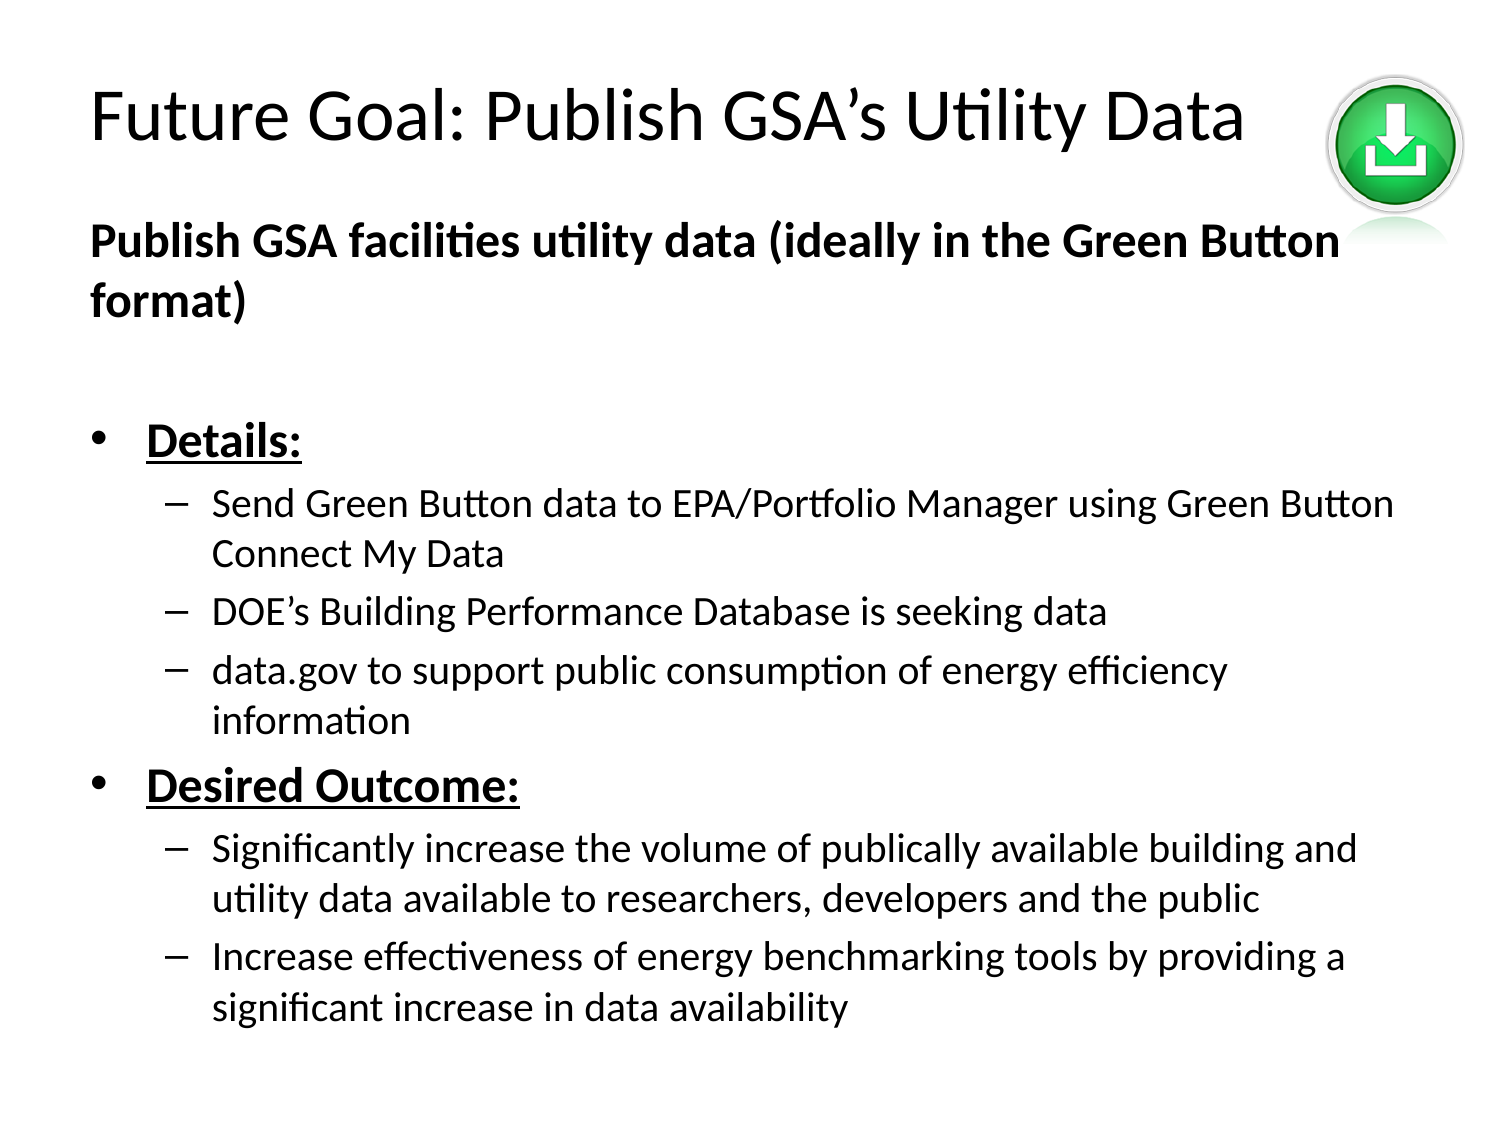

# Future Goal: Publish GSA’s Utility Data
Publish GSA facilities utility data (ideally in the Green Button format)

Details:
Send Green Button data to EPA/Portfolio Manager using Green Button Connect My Data
DOE’s Building Performance Database is seeking data
data.gov to support public consumption of energy efficiency information
Desired Outcome:
Significantly increase the volume of publically available building and utility data available to researchers, developers and the public
Increase effectiveness of energy benchmarking tools by providing a significant increase in data availability